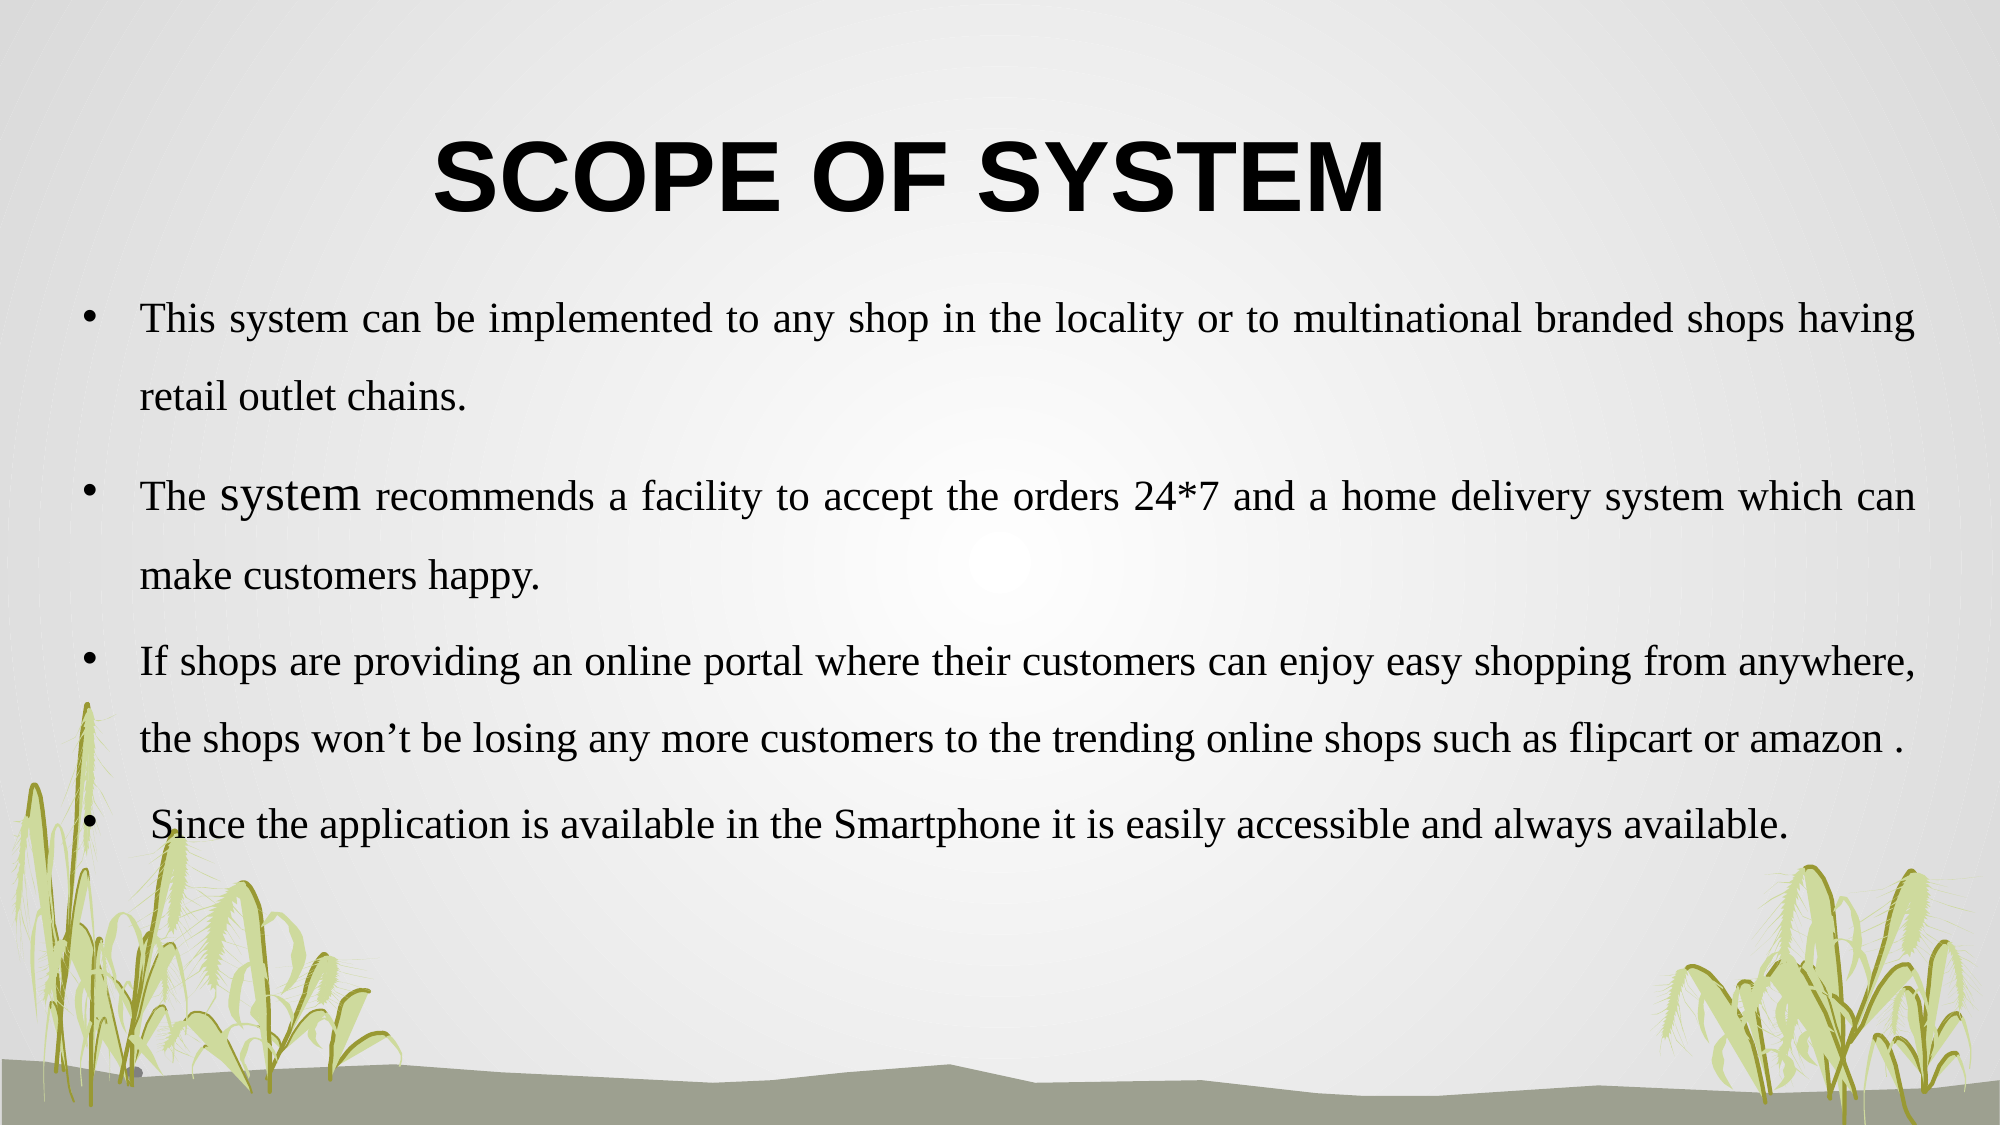

# SCOPE OF SYSTEM
This system can be implemented to any shop in the locality or to multinational branded shops having retail outlet chains.
The system recommends a facility to accept the orders 24*7 and a home delivery system which can make customers happy.
If shops are providing an online portal where their customers can enjoy easy shopping from anywhere, the shops won’t be losing any more customers to the trending online shops such as flipcart or amazon .
 Since the application is available in the Smartphone it is easily accessible and always available.